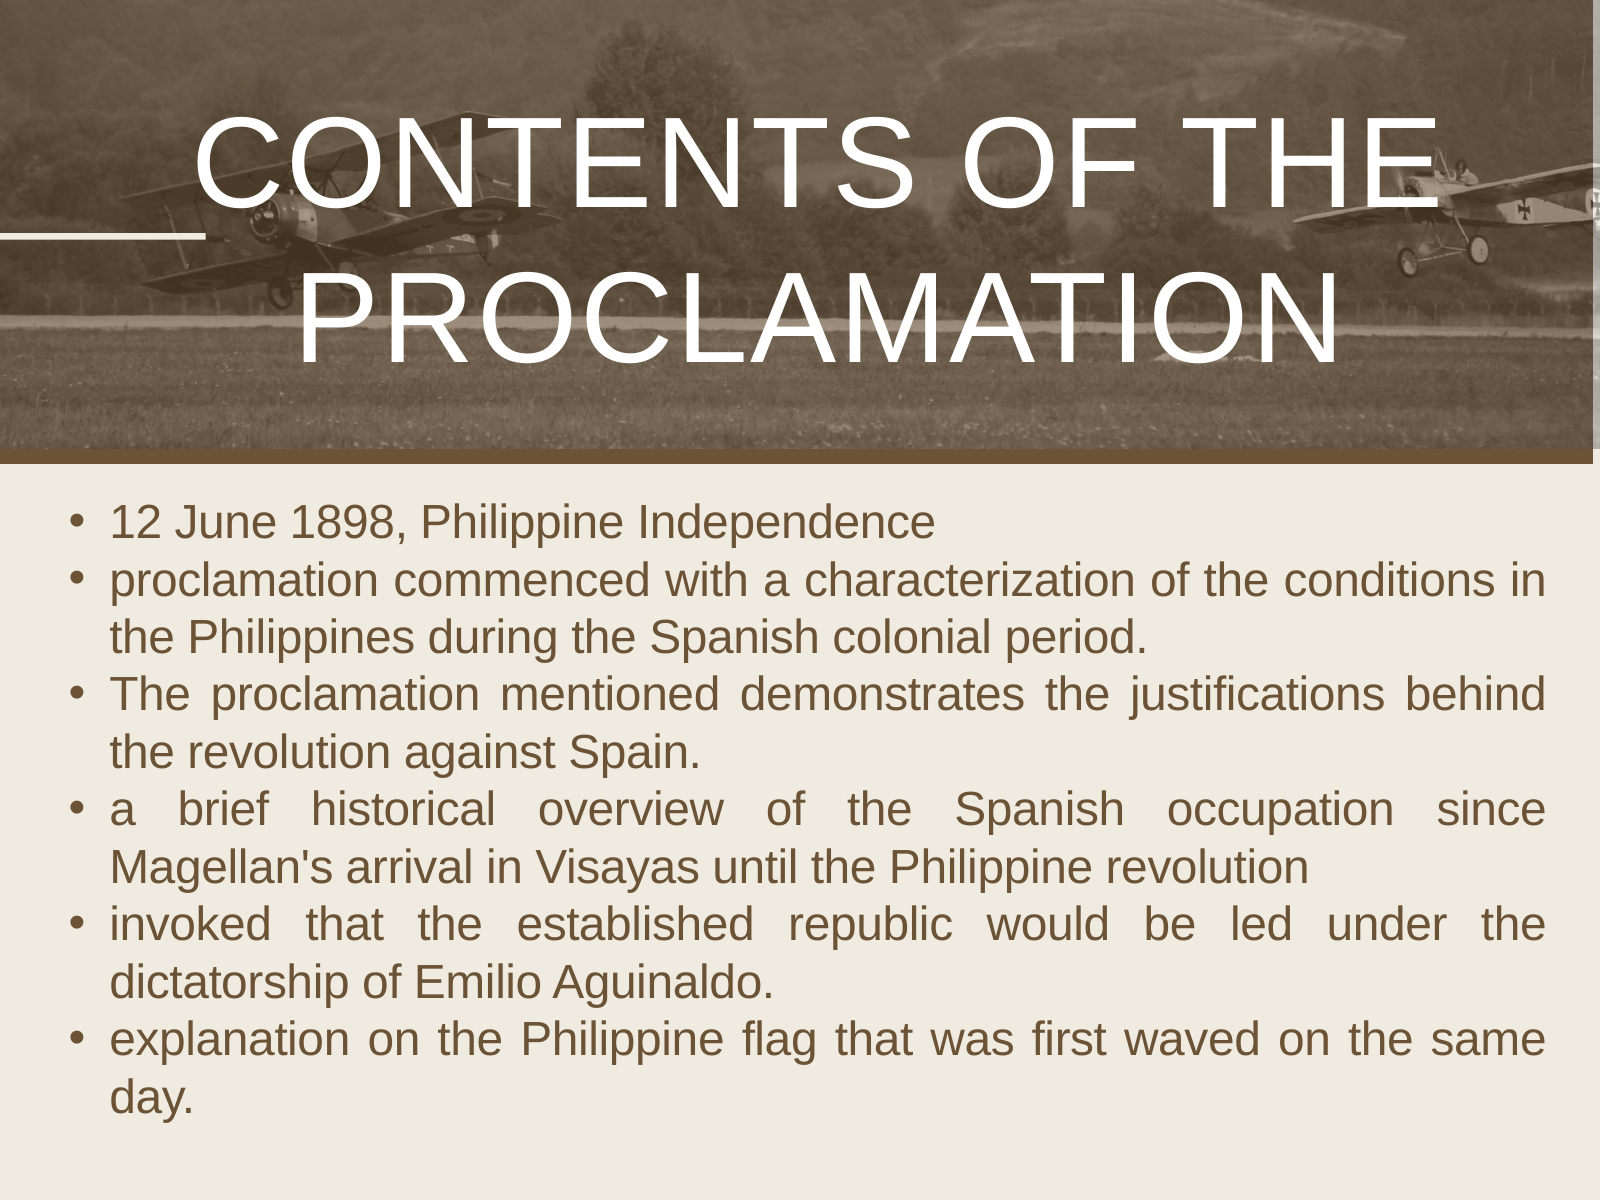

CONTENTS OF THE PROCLAMATION

12 June 1898, Philippine Independence
proclamation commenced with a characterization of the conditions in the Philippines during the Spanish colonial period.
The proclamation mentioned demonstrates the justifications behind the revolution against Spain.
a brief historical overview of the Spanish occupation since Magellan's arrival in Visayas until the Philippine revolution
invoked that the established republic would be led under the dictatorship of Emilio Aguinaldo.
explanation on the Philippine flag that was first waved on the same day.